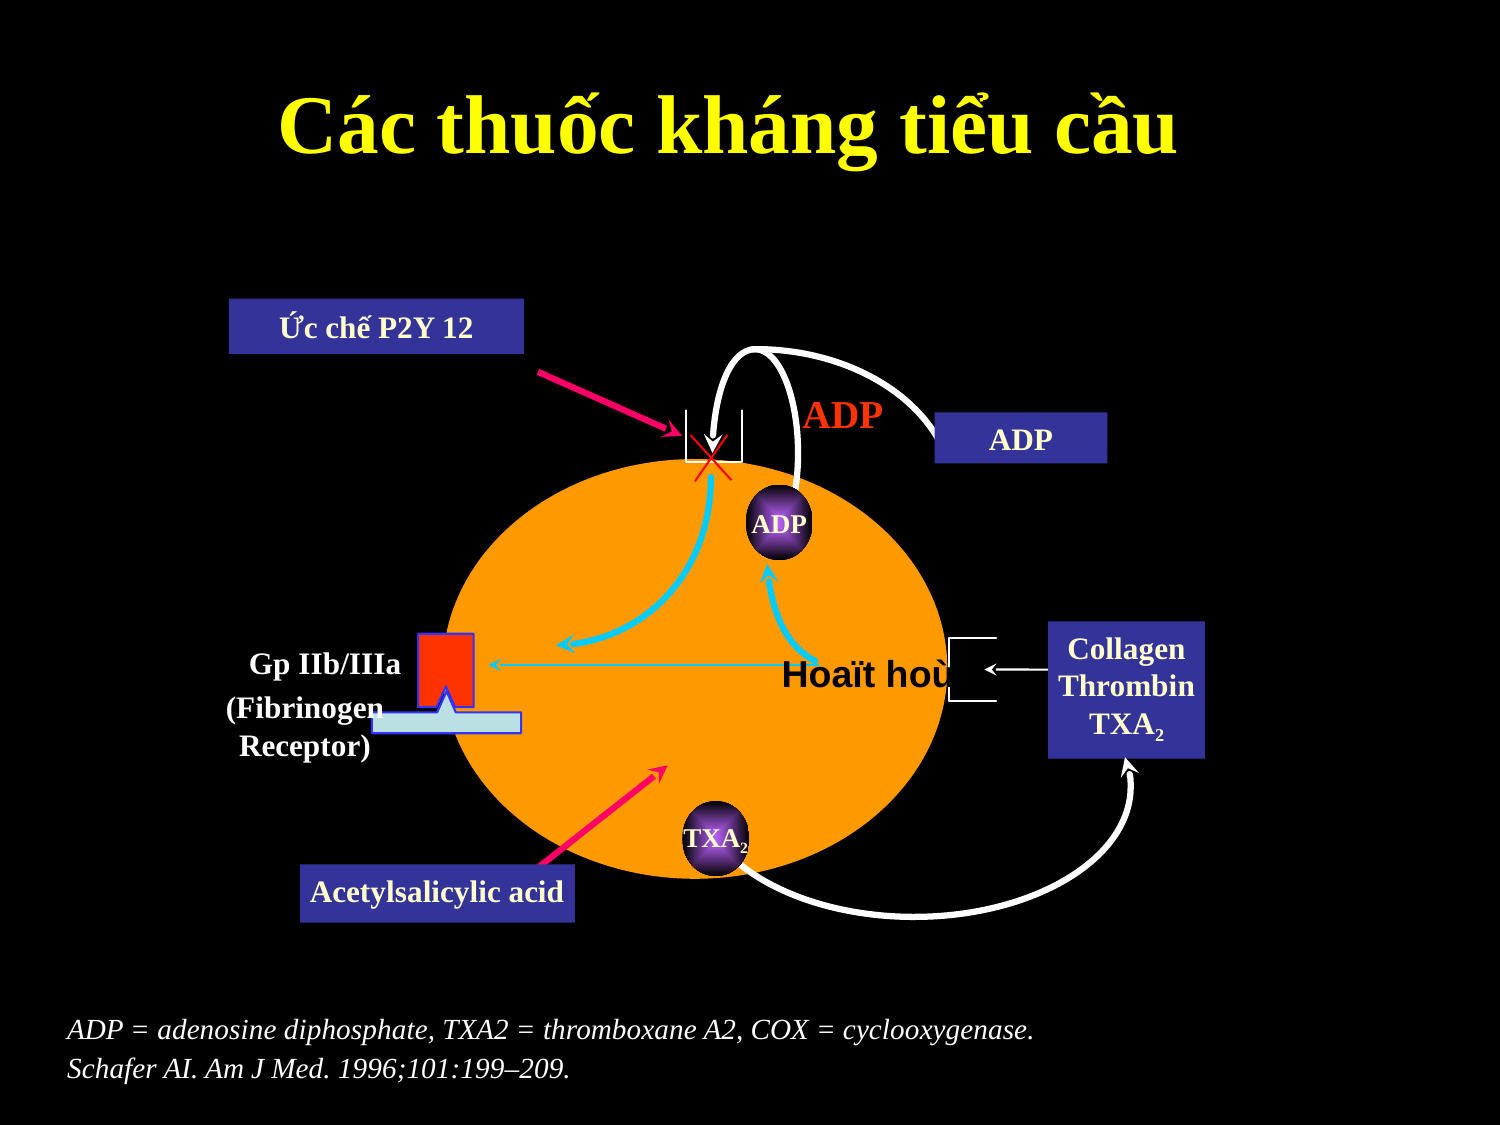

Các thuốc kháng tiểu cầu
Ức chế P2Y 12

ADP

ADP

ADP

Collagen
Thrombin
TXA2

Gp IIb/IIIa

Hoaït hoùa

(Fibrinogen
Receptor)

TXA2
Acetylsalicylic acid

ADP = adenosine diphosphate, TXA2 = thromboxane A2, COX = cyclooxygenase.
Schafer AI. Am J Med. 1996;101:199–209.